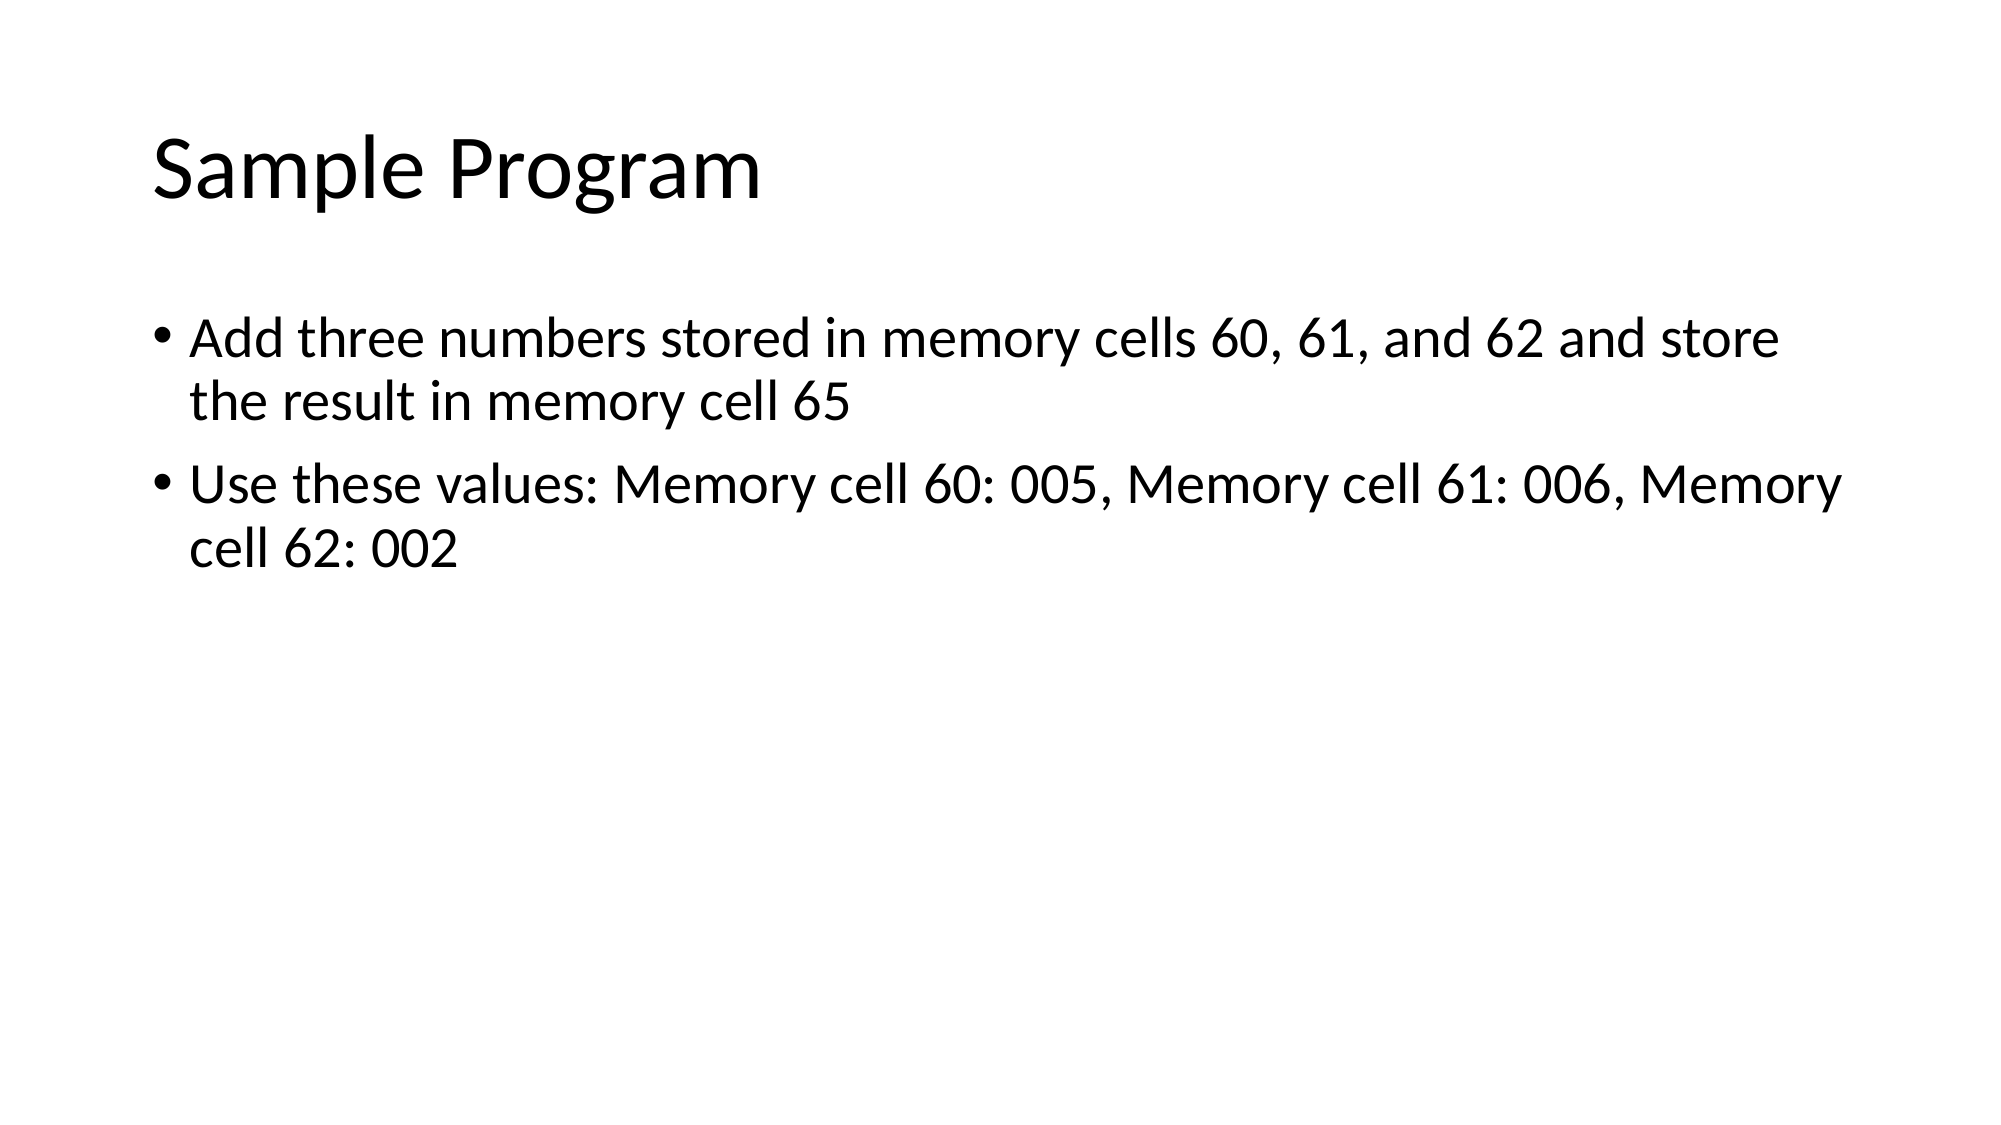

# Sample Program
Add three numbers stored in memory cells 60, 61, and 62 and store the result in memory cell 65
Use these values: Memory cell 60: 005, Memory cell 61: 006, Memory cell 62: 002